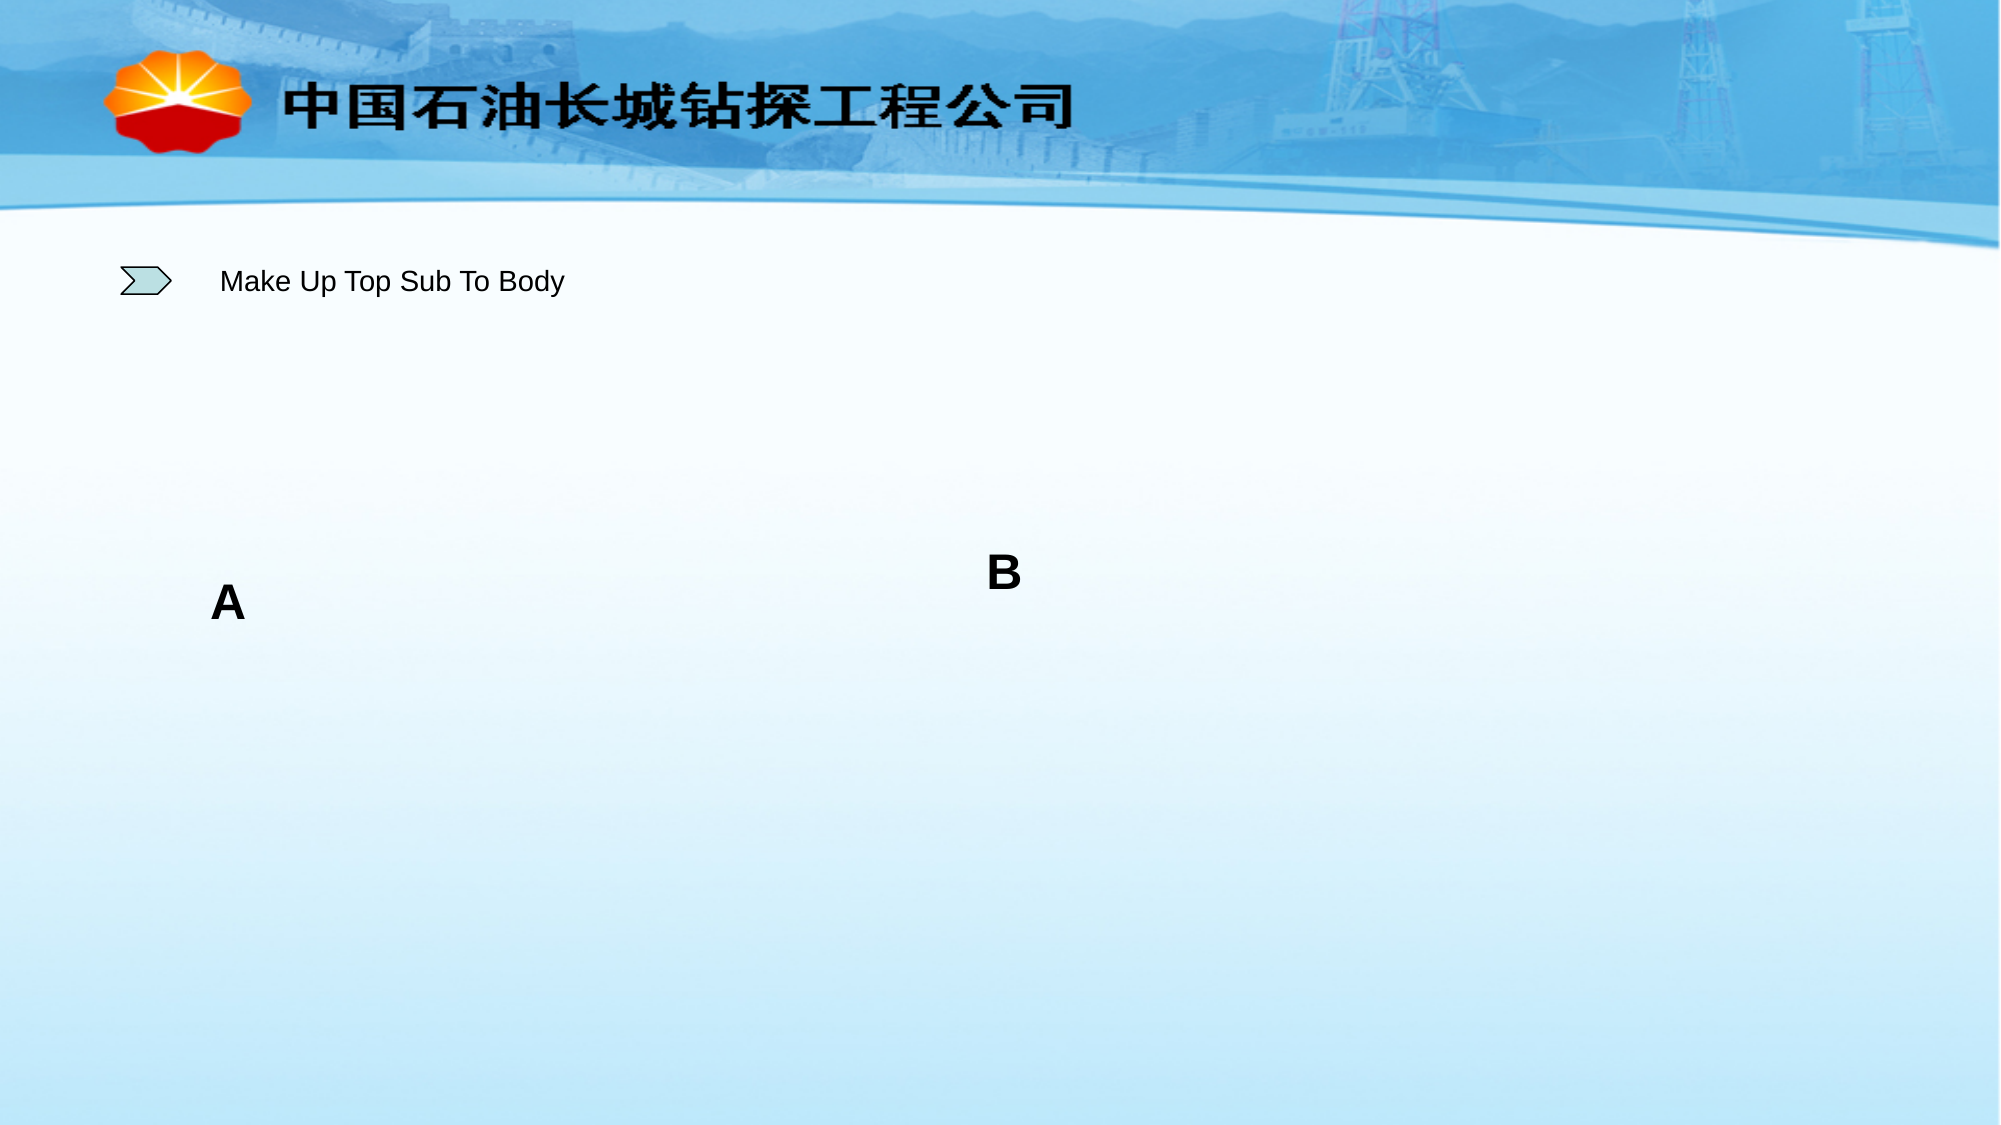

Make Up Top Sub To Body

B
A